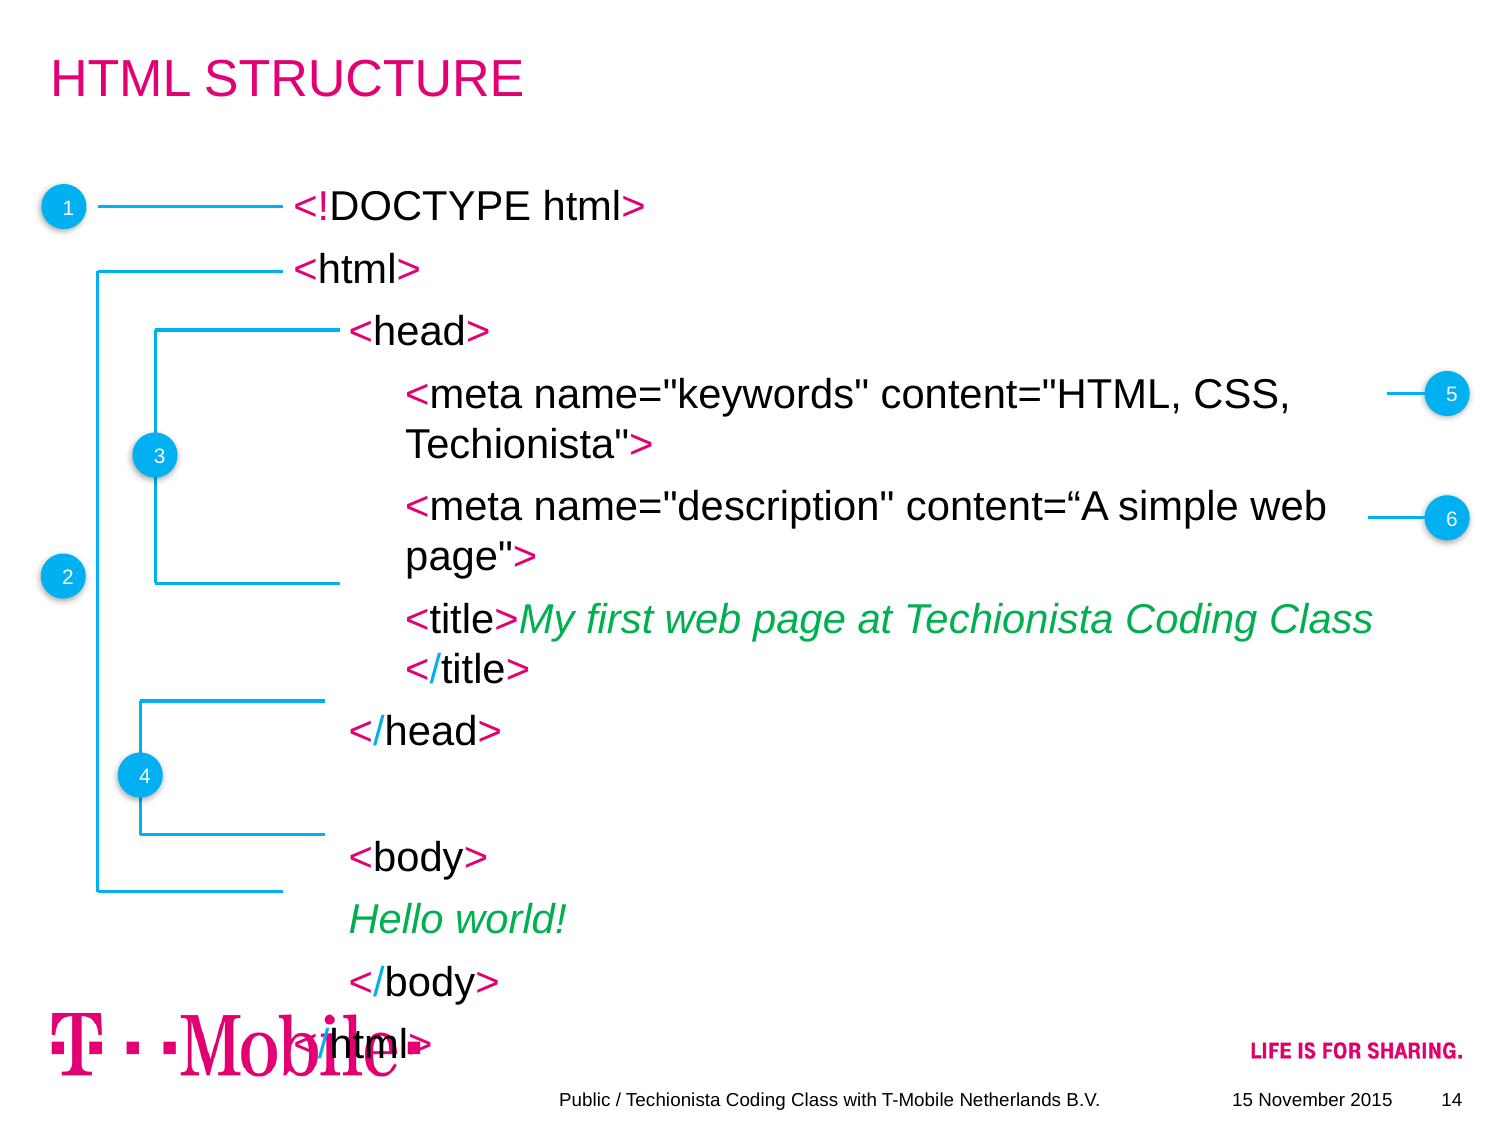

# HTML STRUCTURE
<!DOCTYPE html>
<html>
<head>
<meta name="keywords" content="HTML, CSS, Techionista">
<meta name="description" content=“A simple web page">
<title>My first web page at Techionista Coding Class </title>
</head>

<body>
Hello world!
</body>
</html>

1
5
3
6
2
4
Public / Techionista Coding Class with T-Mobile Netherlands B.V.
15 November 2015
14